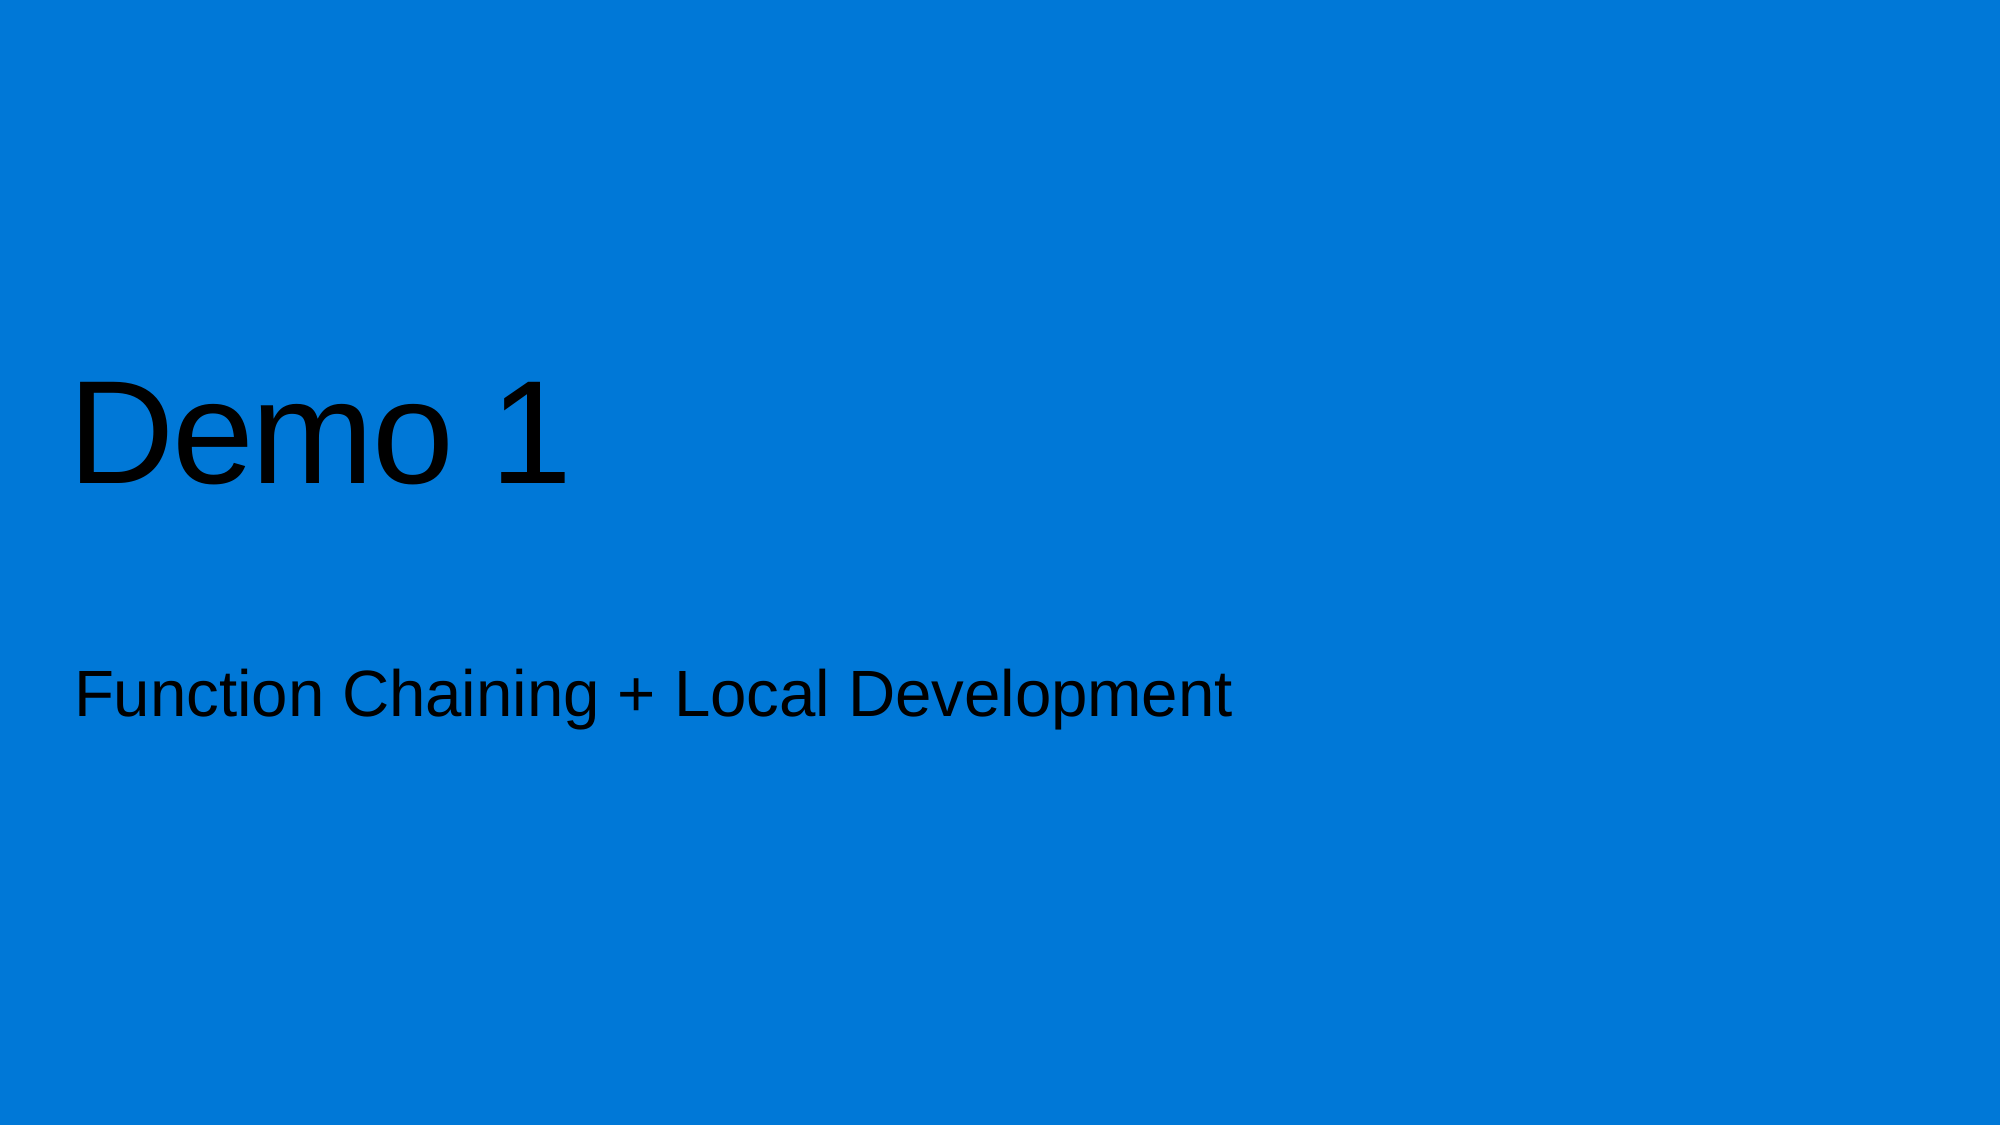

# Demo 1
Function Chaining + Local Development